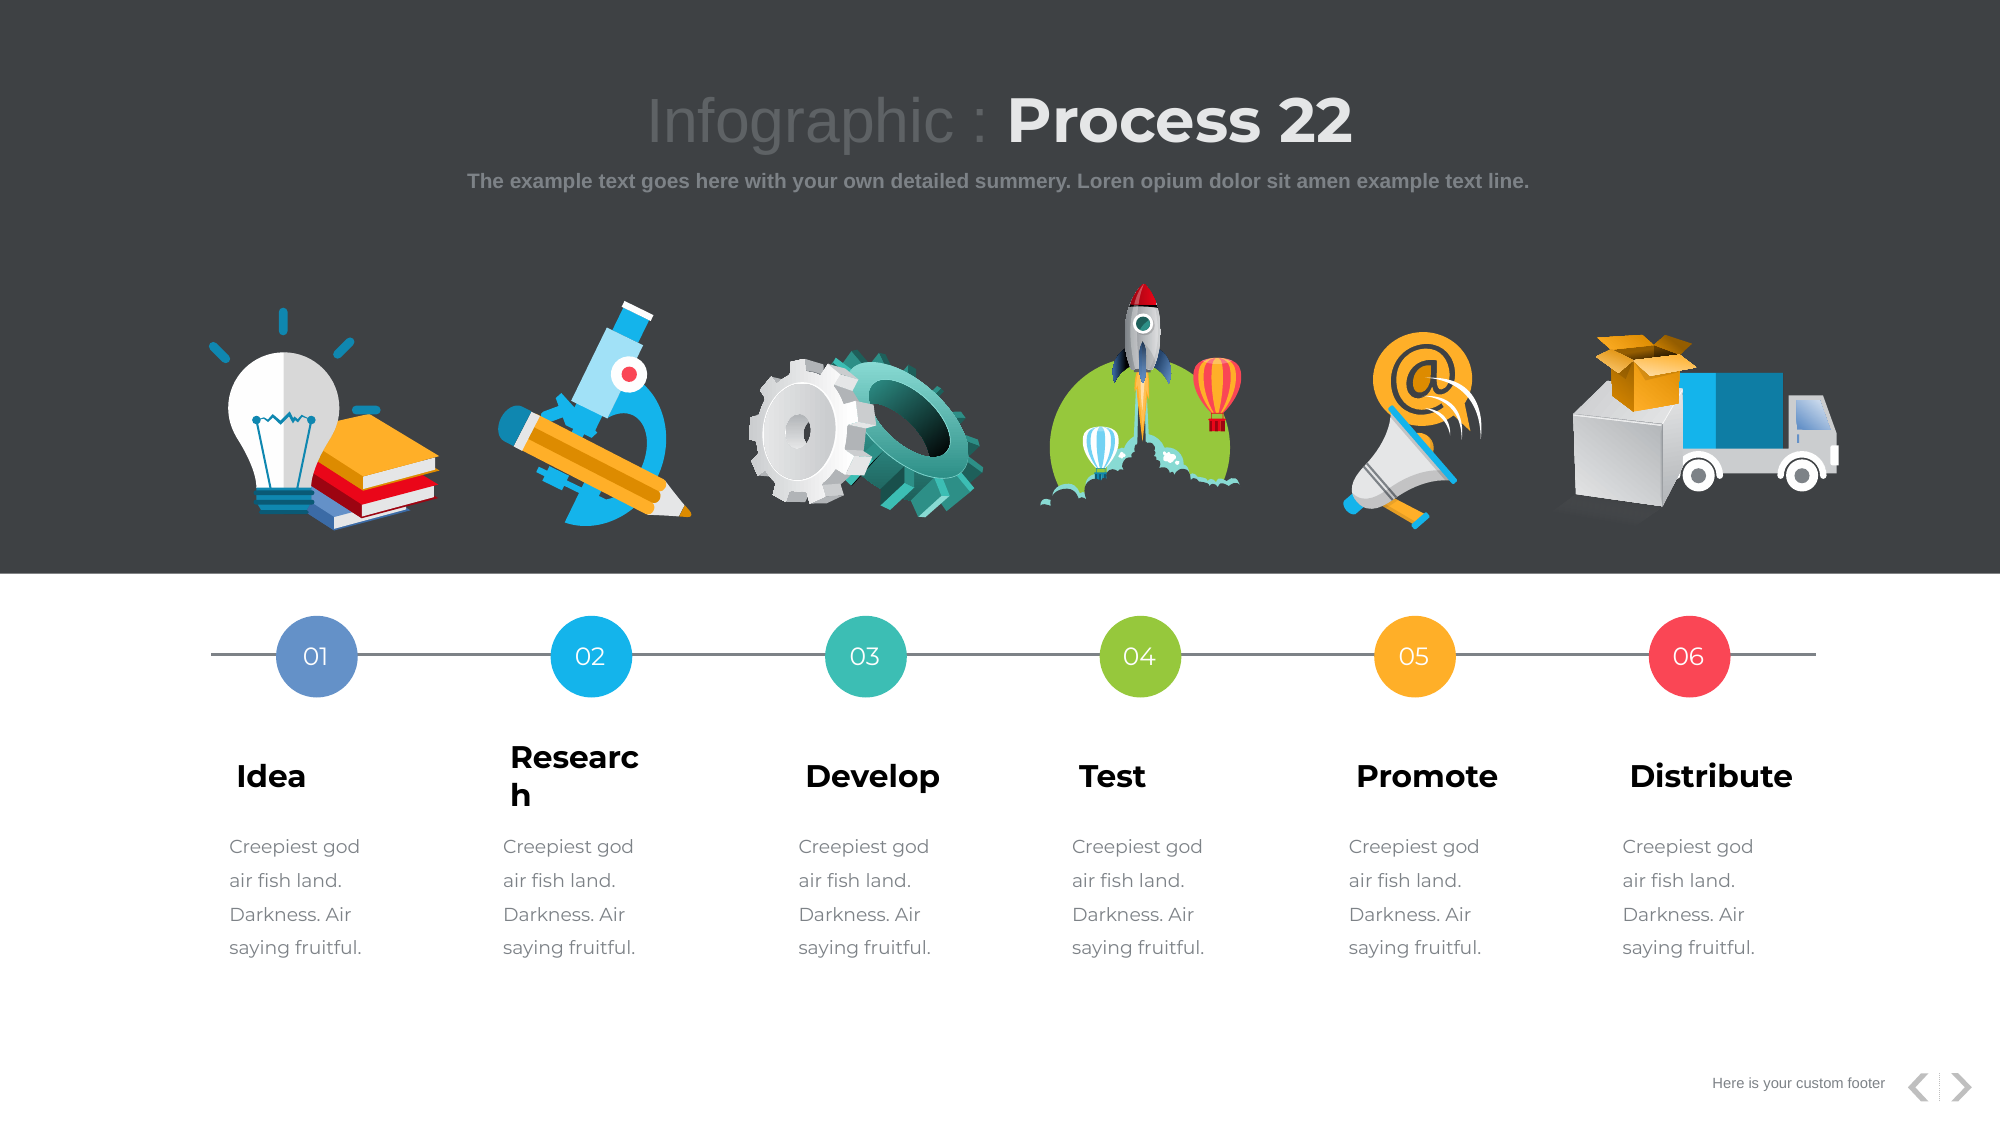

45
Infographic : Process 22
The example text goes here with your own detailed summery. Loren opium dolor sit amen example text line.

01

02

03

04

05

06

Idea
Test
Distribute
Research
Develop
Promote
Creepiest god air fish land. Darkness. Air saying fruitful.
Creepiest god air fish land. Darkness. Air saying fruitful.
Creepiest god air fish land. Darkness. Air saying fruitful.
Creepiest god air fish land. Darkness. Air saying fruitful.
Creepiest god air fish land. Darkness. Air saying fruitful.
Creepiest god air fish land. Darkness. Air saying fruitful.
Here is your custom footer